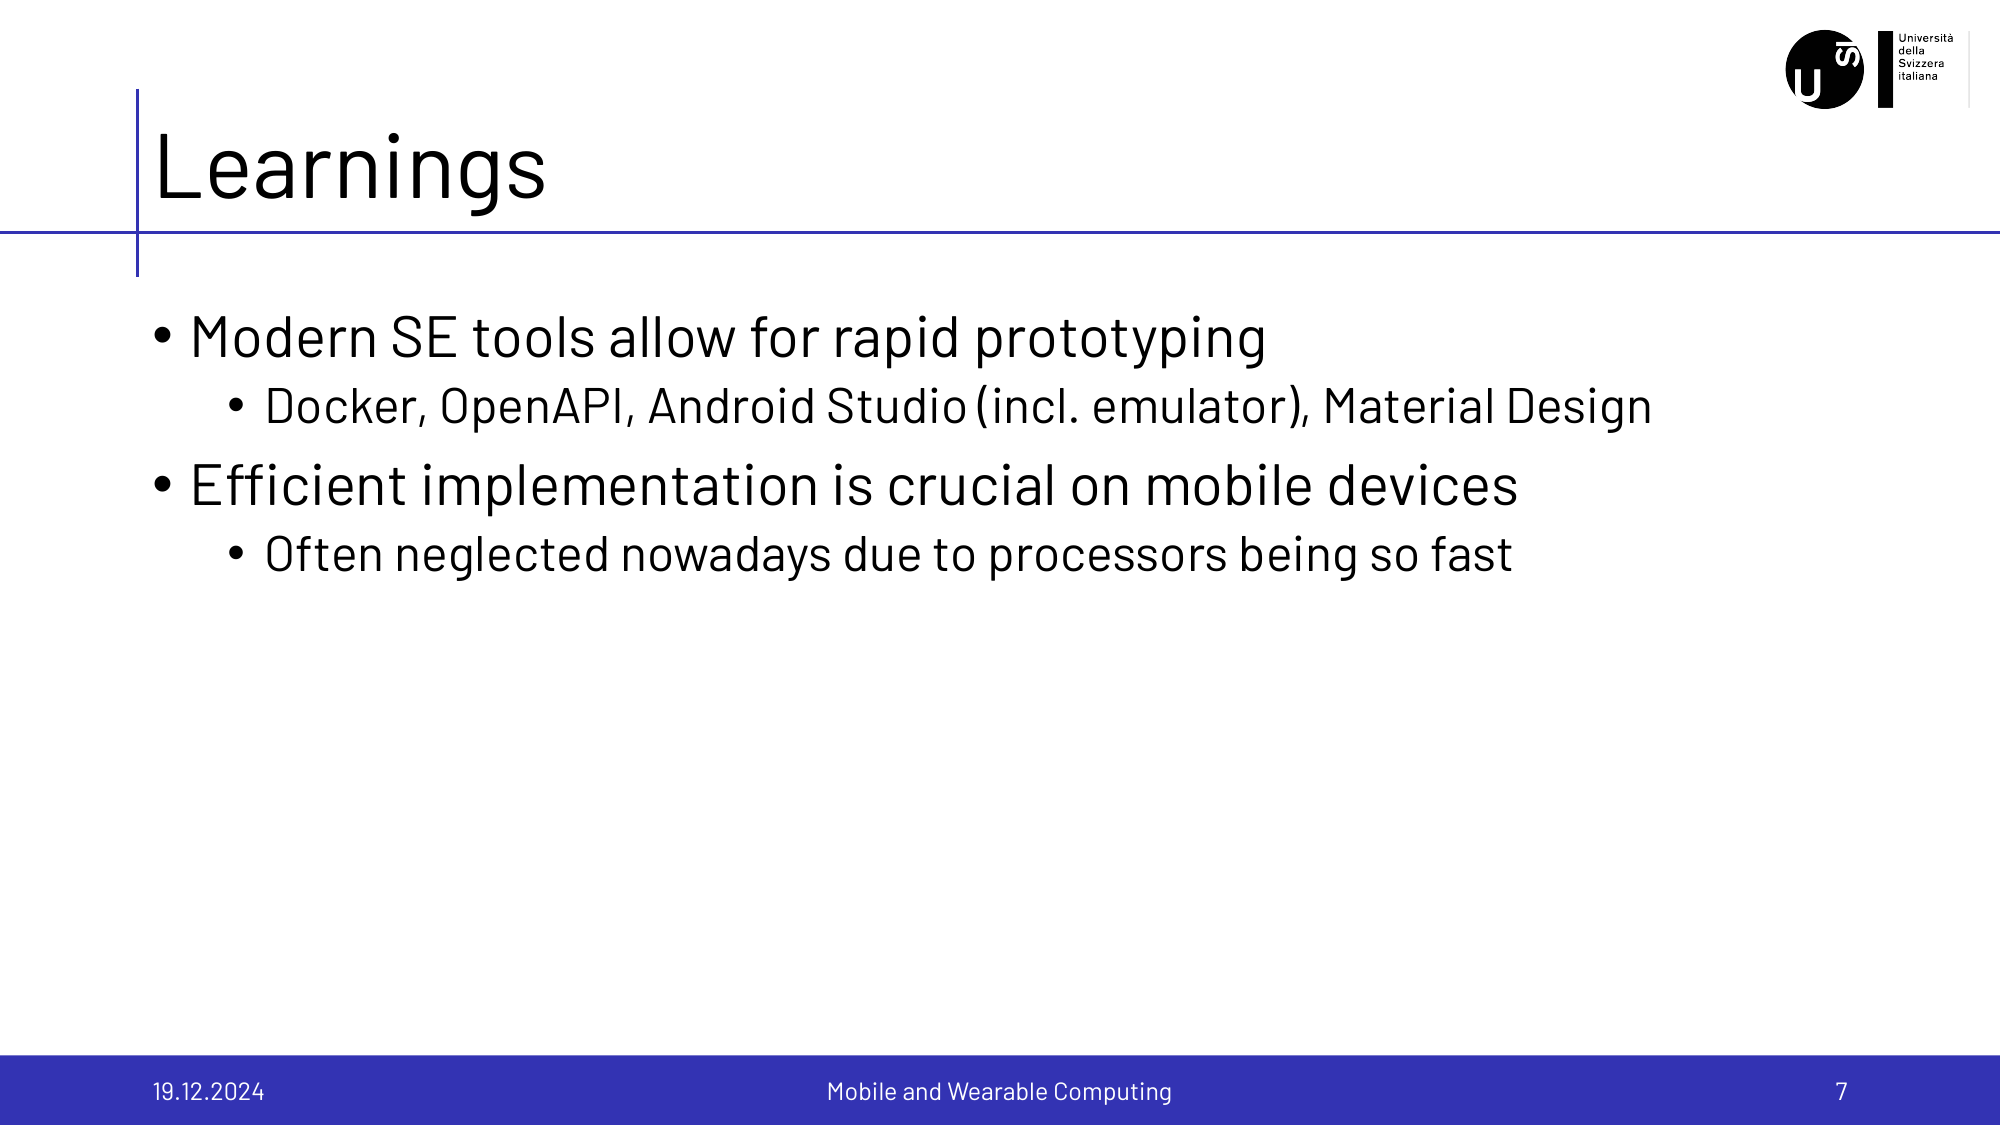

# Learnings
Modern SE tools allow for rapid prototyping
Docker, OpenAPI, Android Studio (incl. emulator), Material Design
Efficient implementation is crucial on mobile devices
Often neglected nowadays due to processors being so fast
19.12.2024
Mobile and Wearable Computing
7